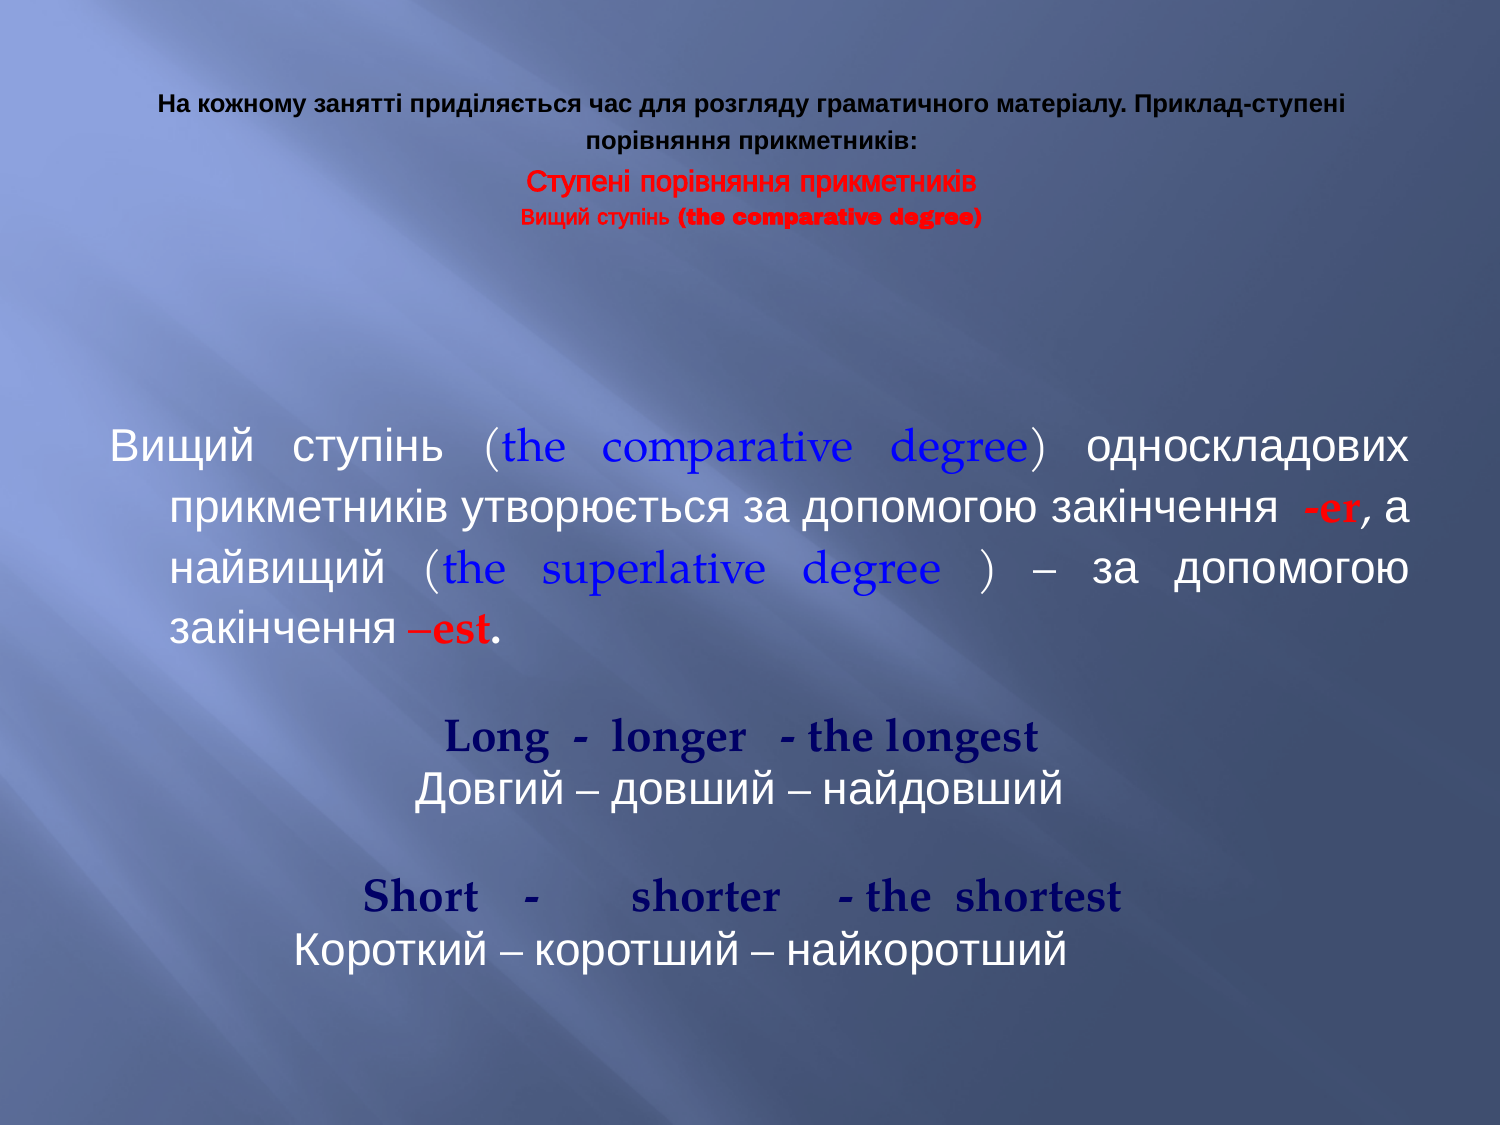

# На кожному занятті приділяється час для розгляду граматичного матеріалу. Приклад-ступені порівняння прикметників: Ступені порівняння прикметників Вищий ступінь (the comparative degree)

Вищий ступінь (the comparative degree) односкладових прикметників утворюється за допомогою закінчення  -er, а найвищий (the superlative degree ) – за допомогою закінчення –est.

                             Long  -  longer   - the longest
                      	Довгий – довший – найдовший

                      Short    -        shorter     - the  shortest
                Короткий – коротший – найкоротший